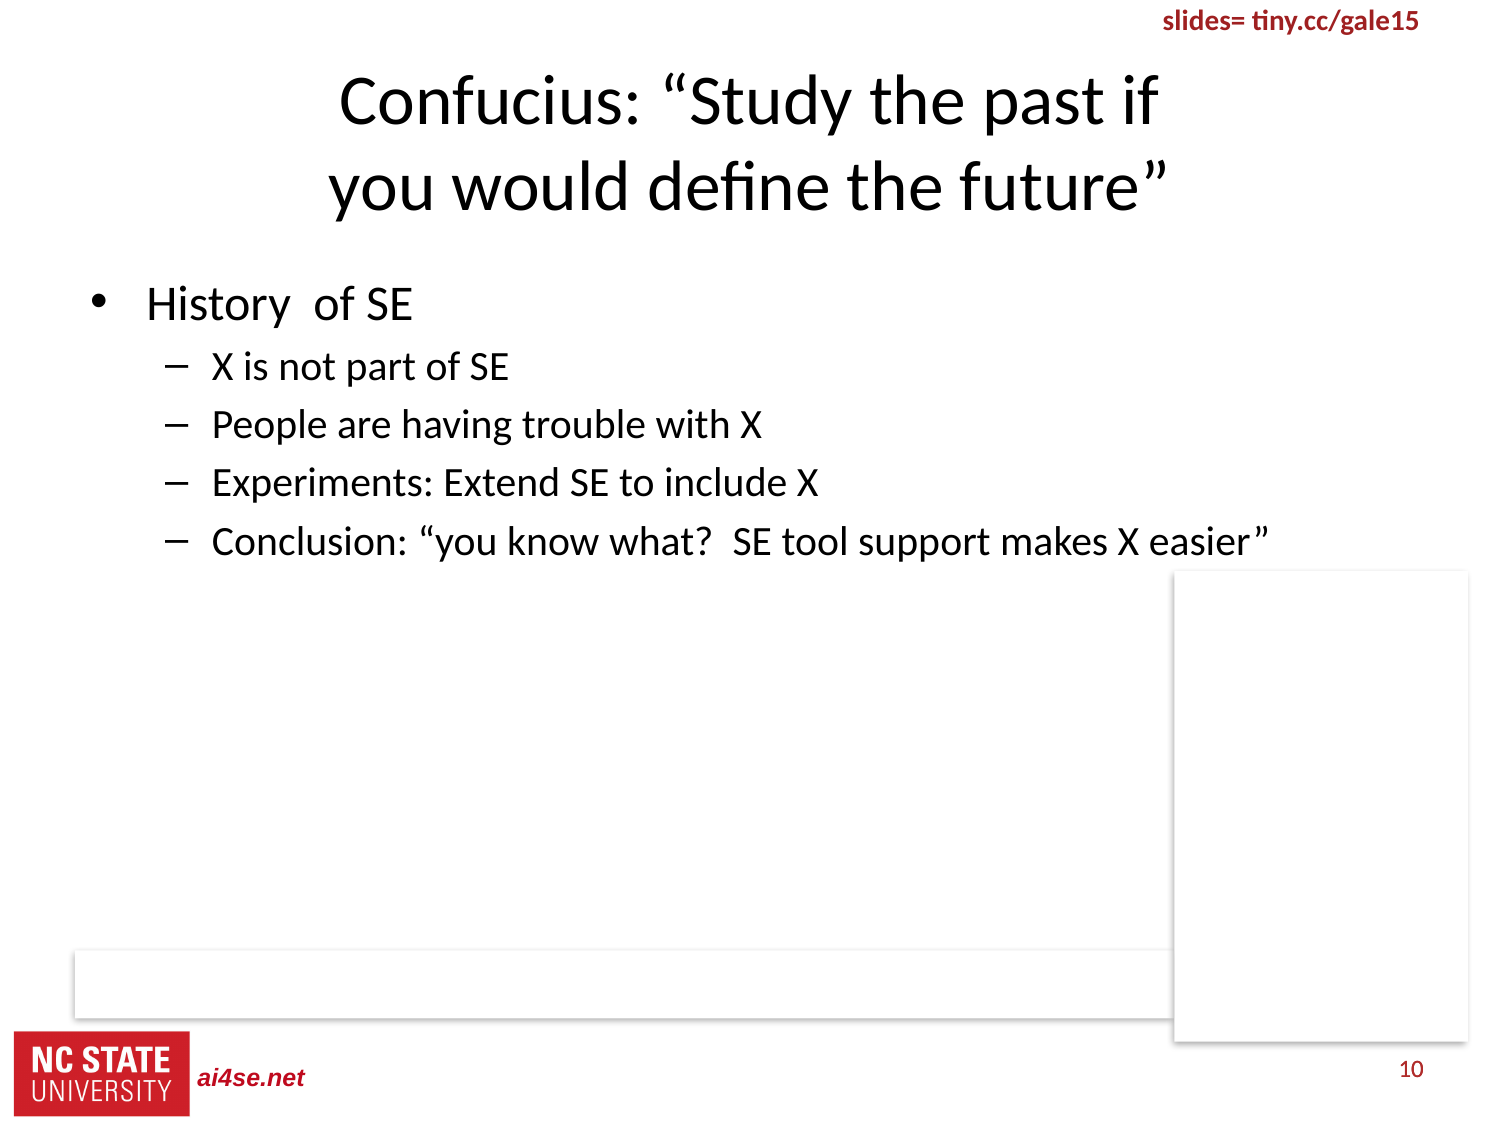

# Confucius: “Study the past if you would define the future”
History  of SE
X is not part of SE
People are having trouble with X
Experiments: Extend SE to include X
Conclusion: “you know what?  SE tool support makes X easier”